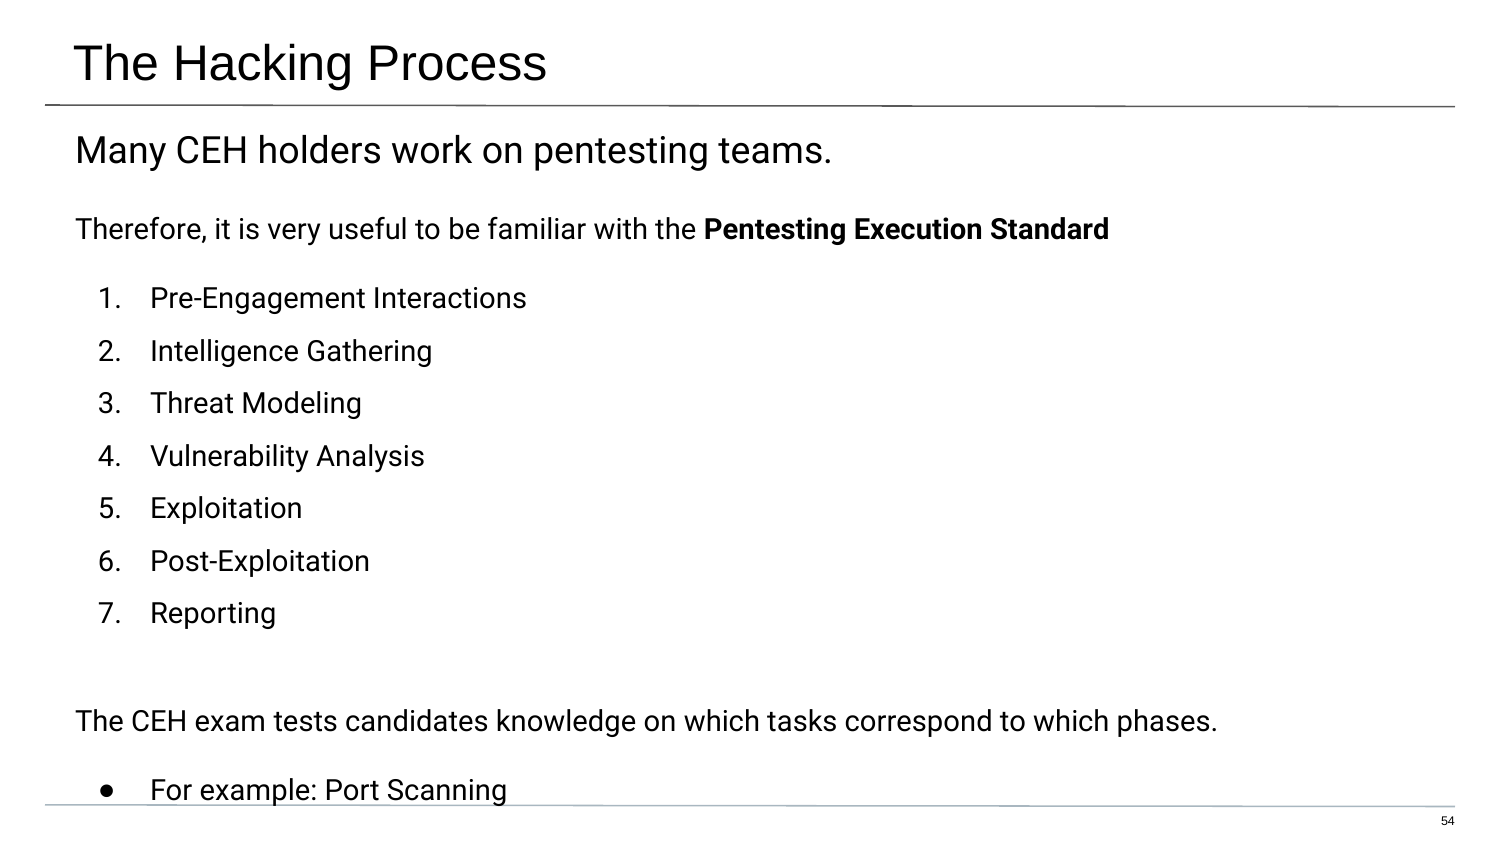

# The Hacking Process
Many CEH holders work on pentesting teams.
Therefore, it is very useful to be familiar with the Pentesting Execution Standard
Pre-Engagement Interactions
Intelligence Gathering
Threat Modeling
Vulnerability Analysis
Exploitation
Post-Exploitation
Reporting

The CEH exam tests candidates knowledge on which tasks correspond to which phases.
For example: Port Scanning

54